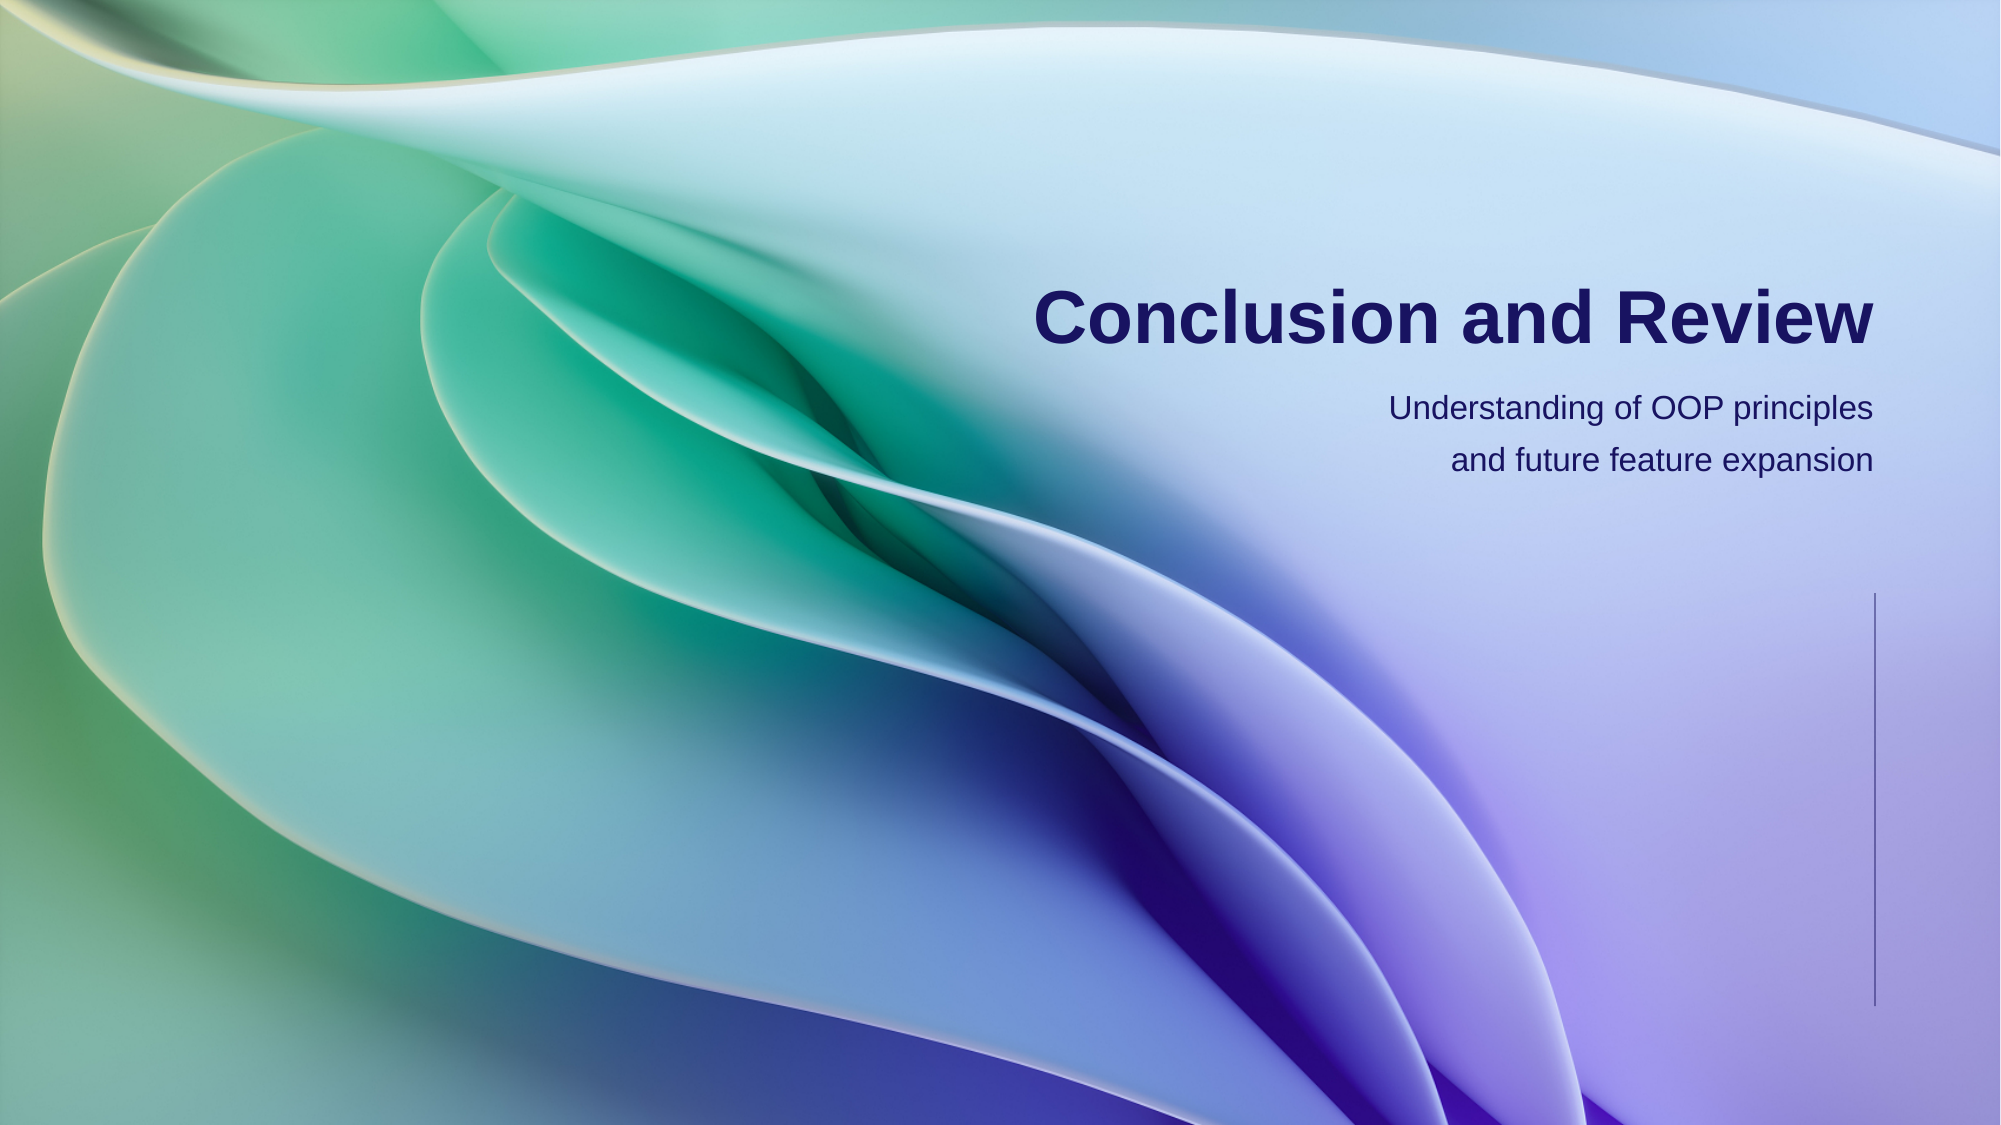

Conclusion and Review
Understanding of OOP principles and future feature expansion